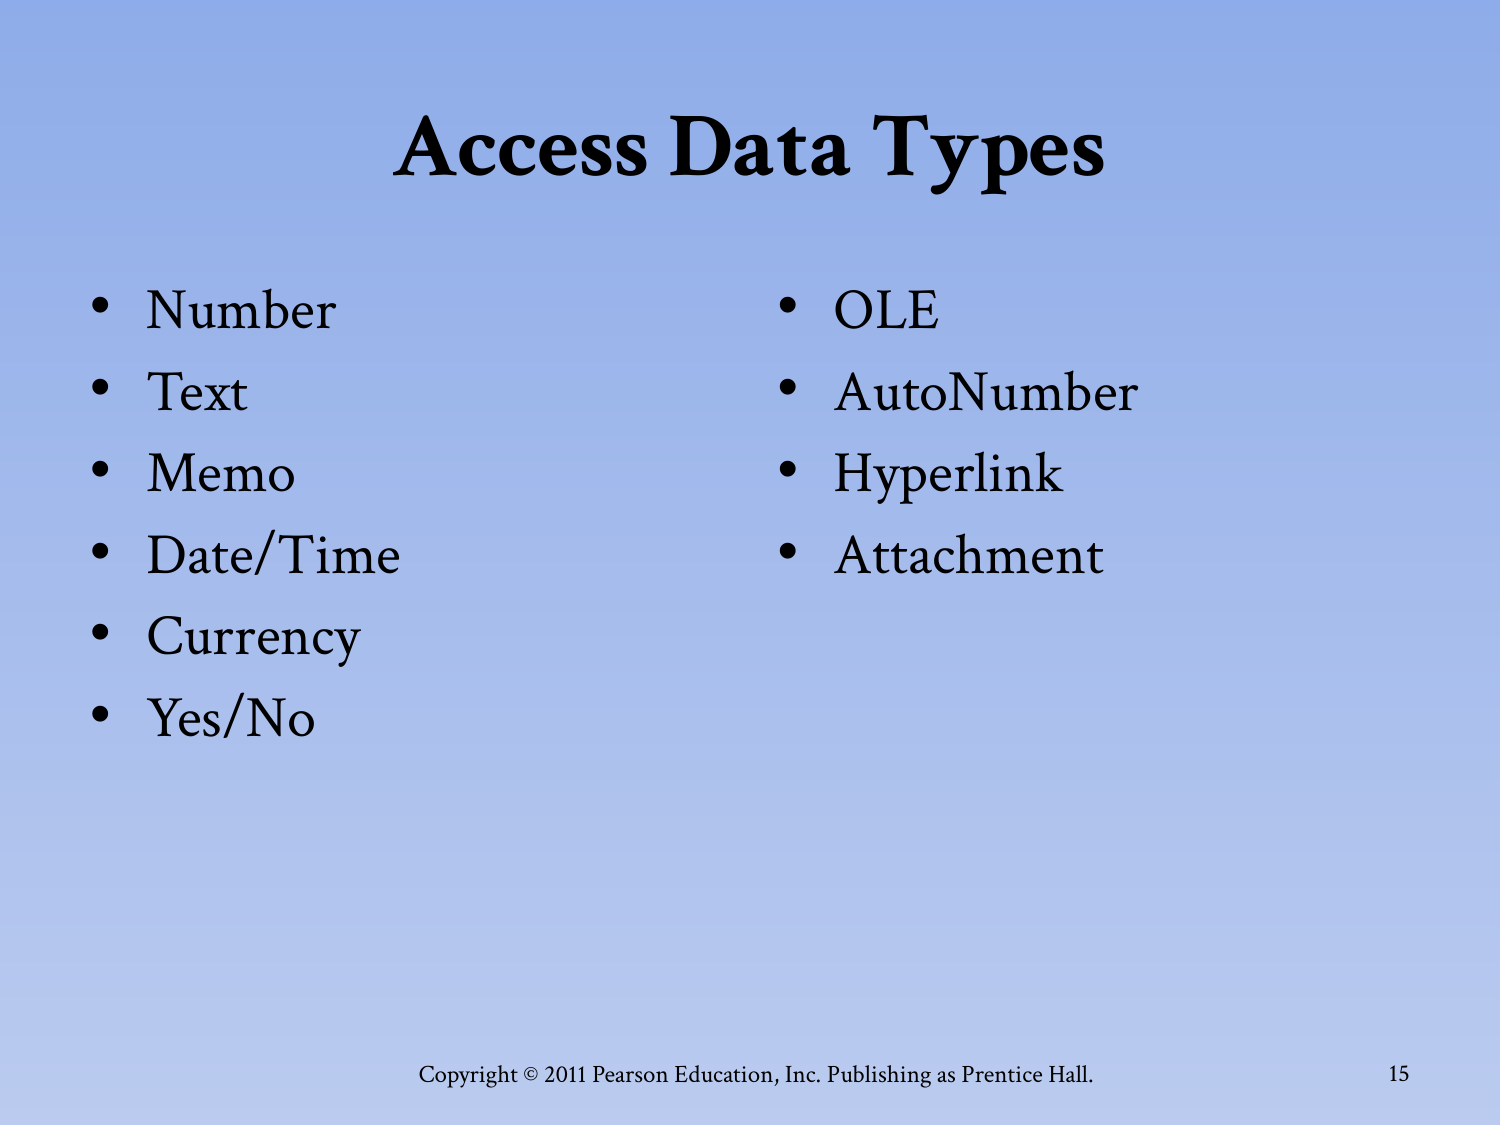

# Access Data Types
Number
Text
Memo
Date/Time
Currency
Yes/No
OLE
AutoNumber
Hyperlink
Attachment

Copyright © 2011 Pearson Education, Inc. Publishing as Prentice Hall.

15